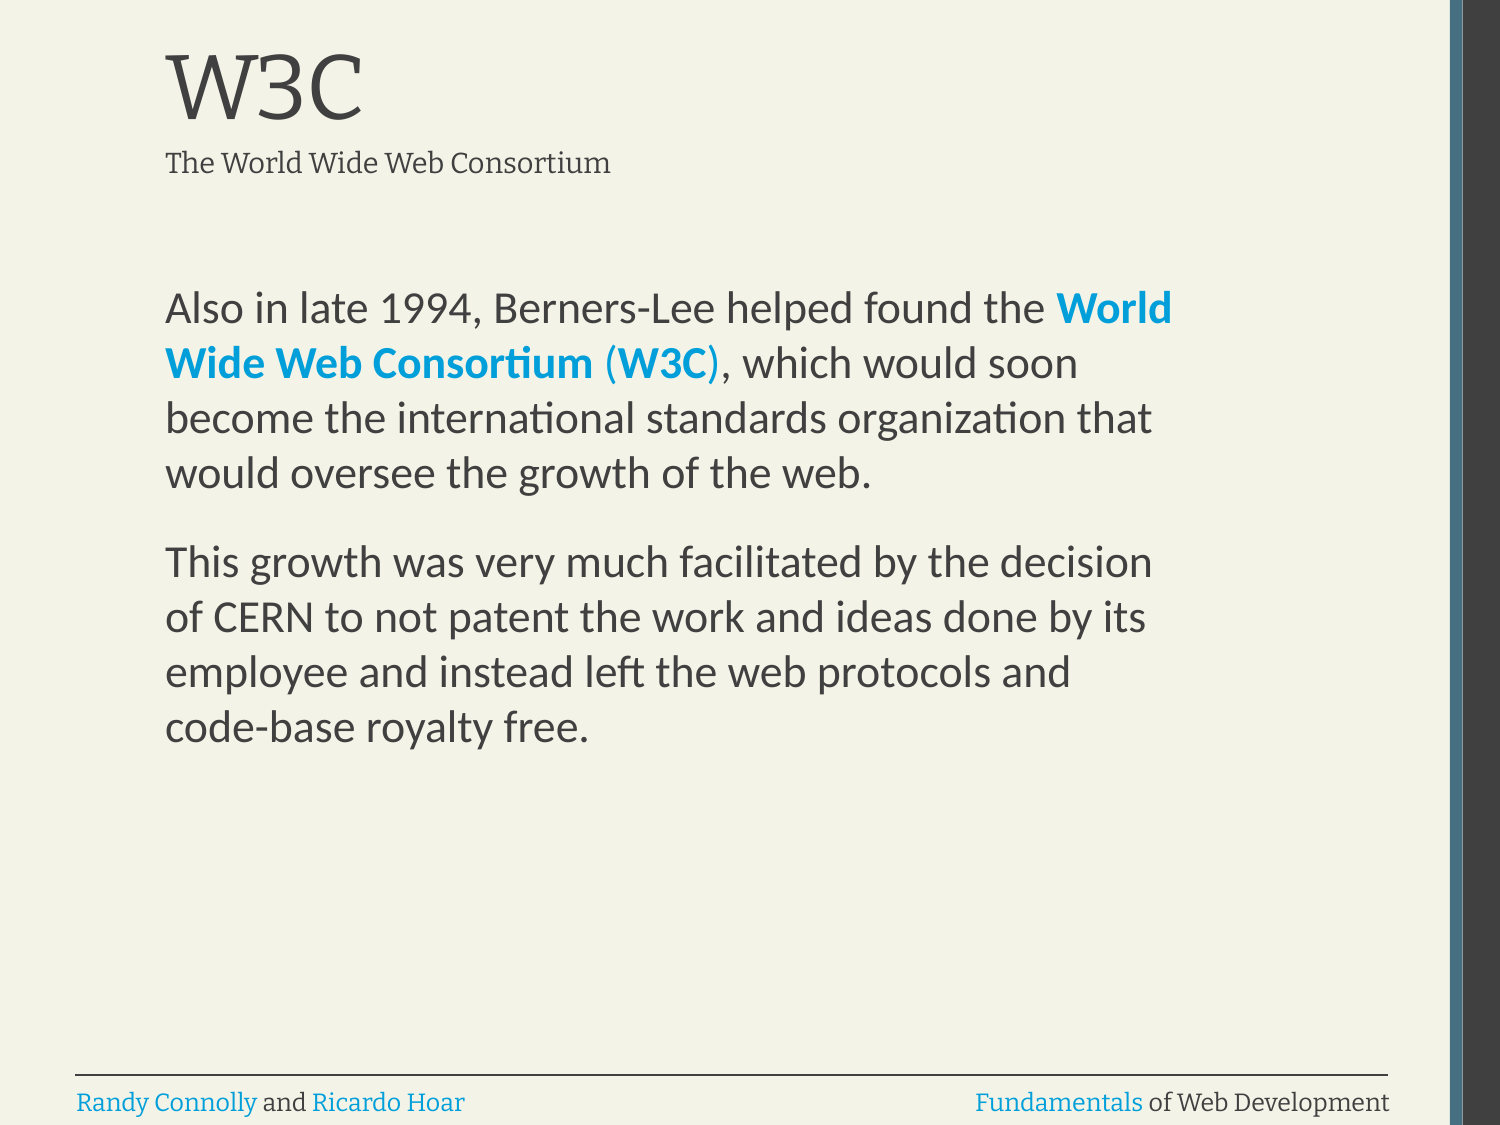

# W3C
The World Wide Web Consortium
Also in late 1994, Berners-Lee helped found the World Wide Web Consortium (W3C), which would soon become the international standards organization that would oversee the growth of the web.
This growth was very much facilitated by the decision of CERN to not patent the work and ideas done by its employee and instead left the web protocols and code-base royalty free.